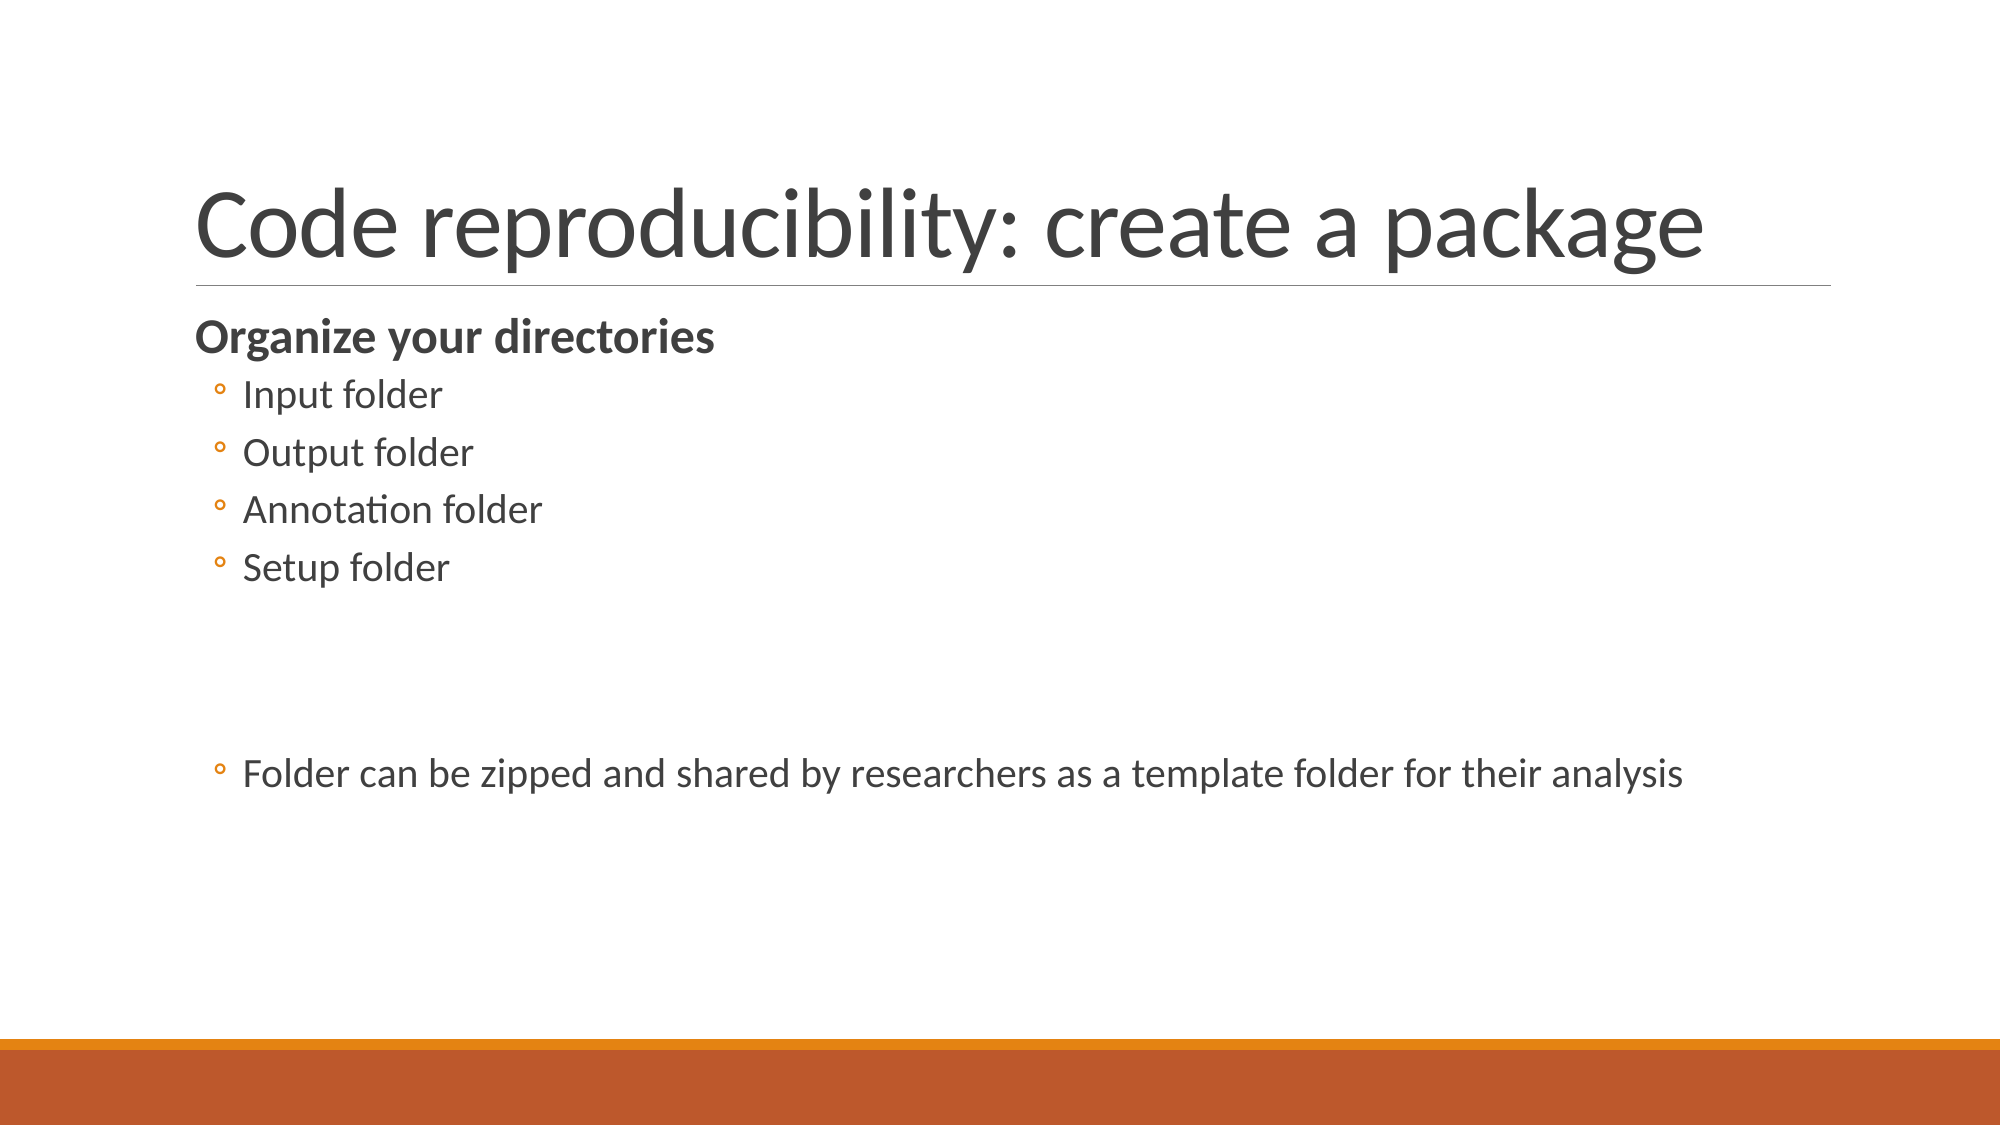

# Code reproducibility: create a package
Organize your directories
Input folder
Output folder
Annotation folder
Setup folder

Folder can be zipped and shared by researchers as a template folder for their analysis